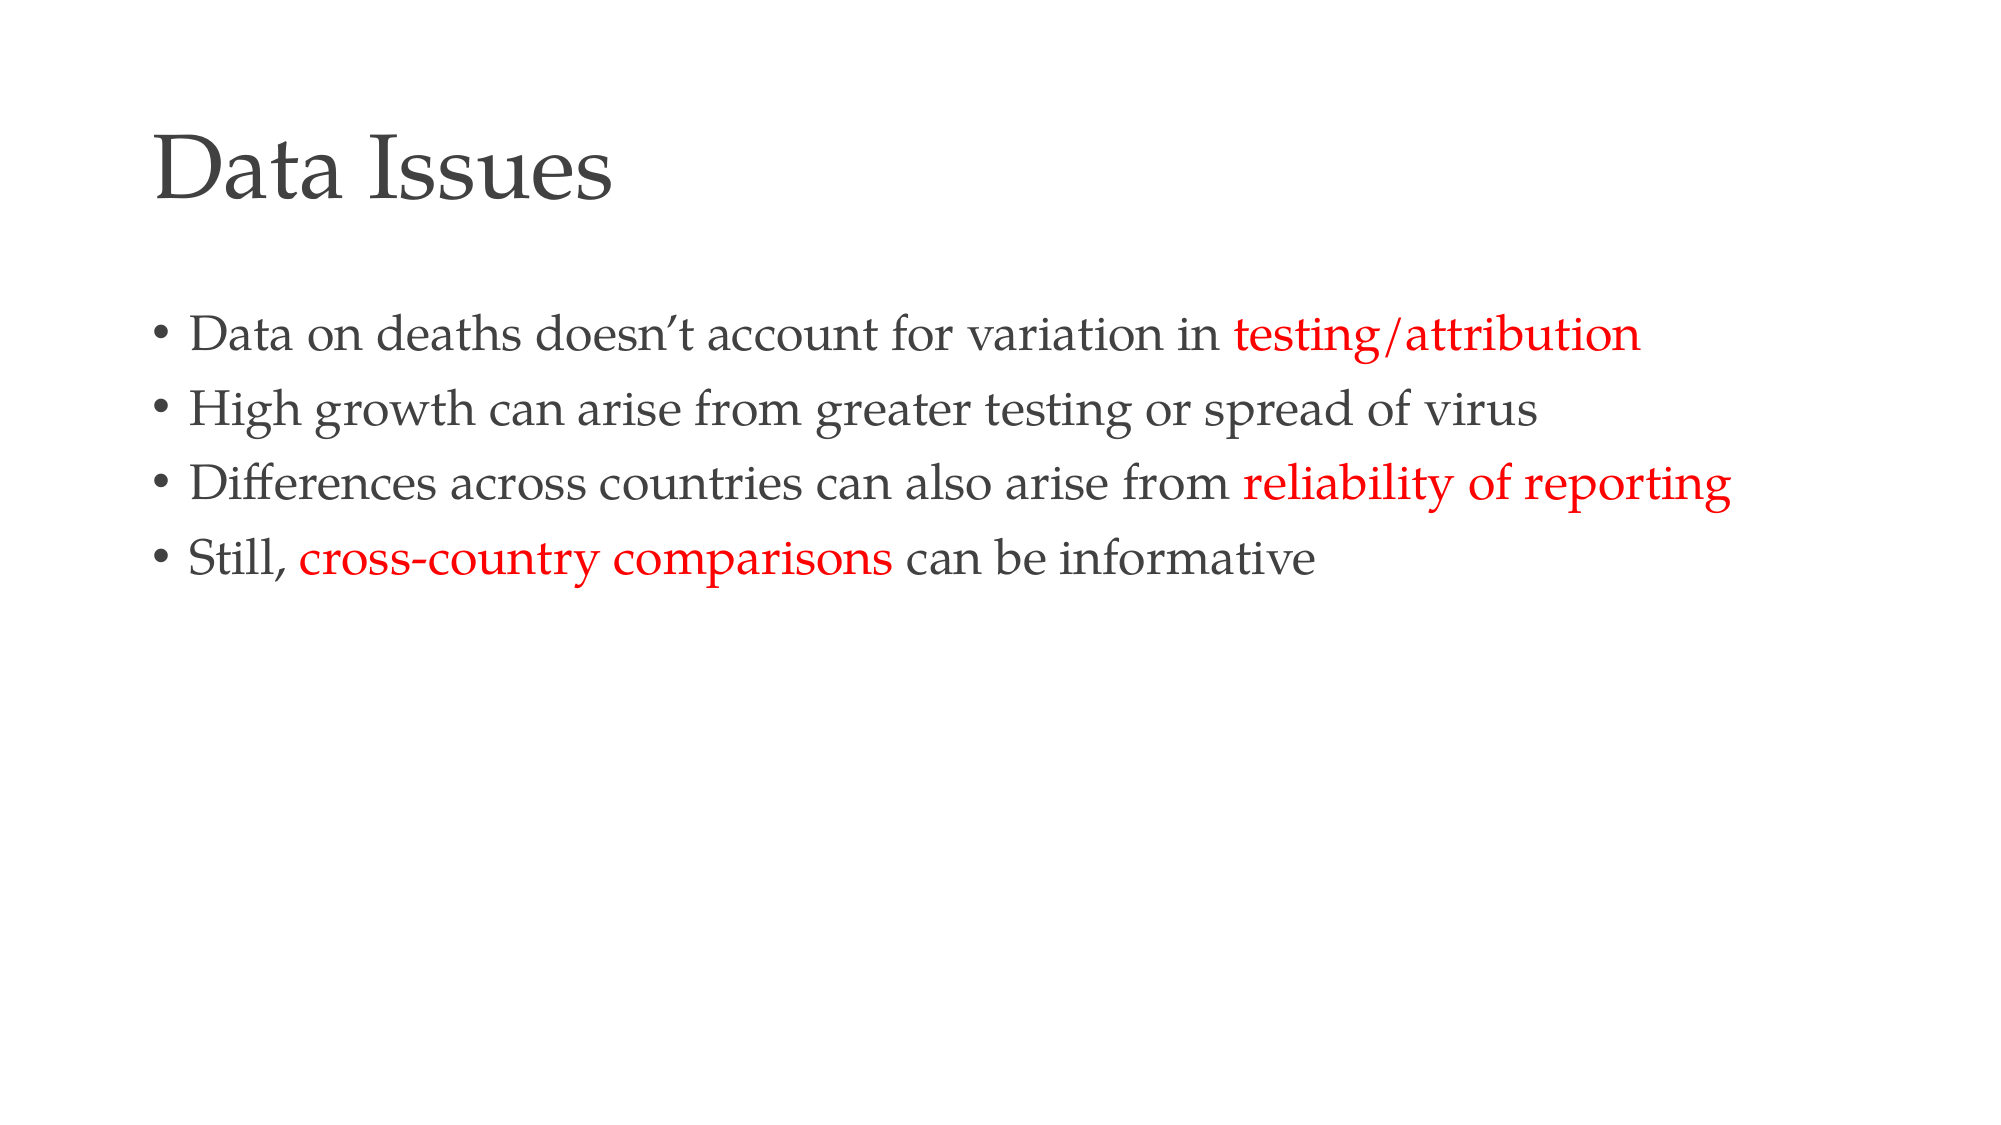

# Data Issues
Data on deaths doesn’t account for variation in testing/attribution
High growth can arise from greater testing or spread of virus
Differences across countries can also arise from reliability of reporting
Still, cross-country comparisons can be informative